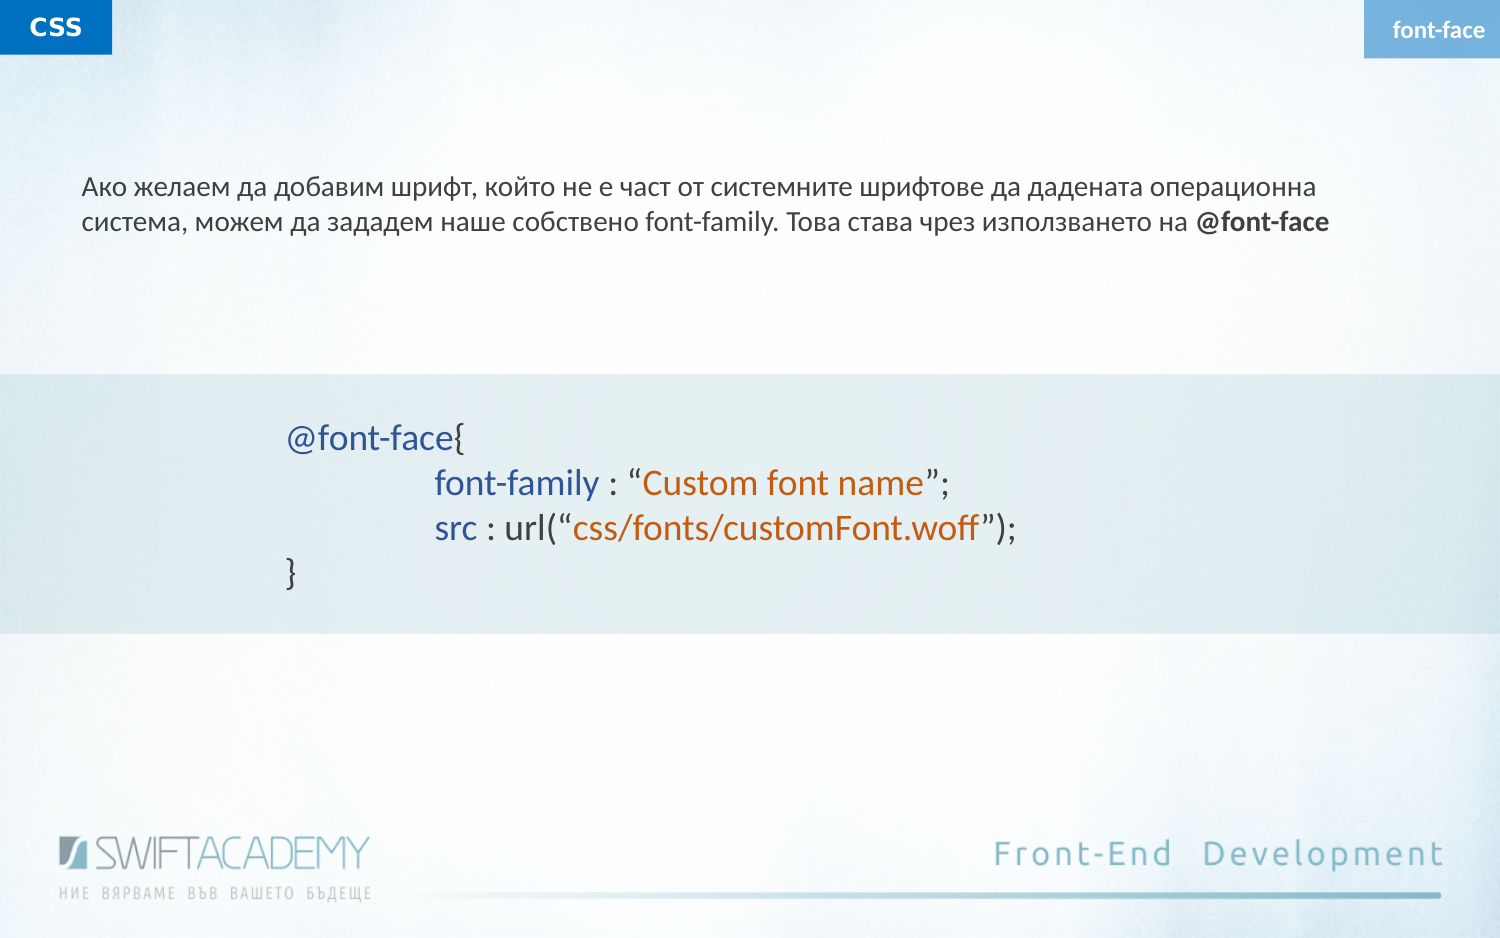

CSS
font-face
Ако желаем да добавим шрифт, който не е част от системните шрифтове да дадената операционна система, можем да зададем нашe собственo font-family. Това става чрез използването на @font-face

@font-face{
	font-family : “Custom font name”;
	src : url(“css/fonts/customFont.woff”);
}